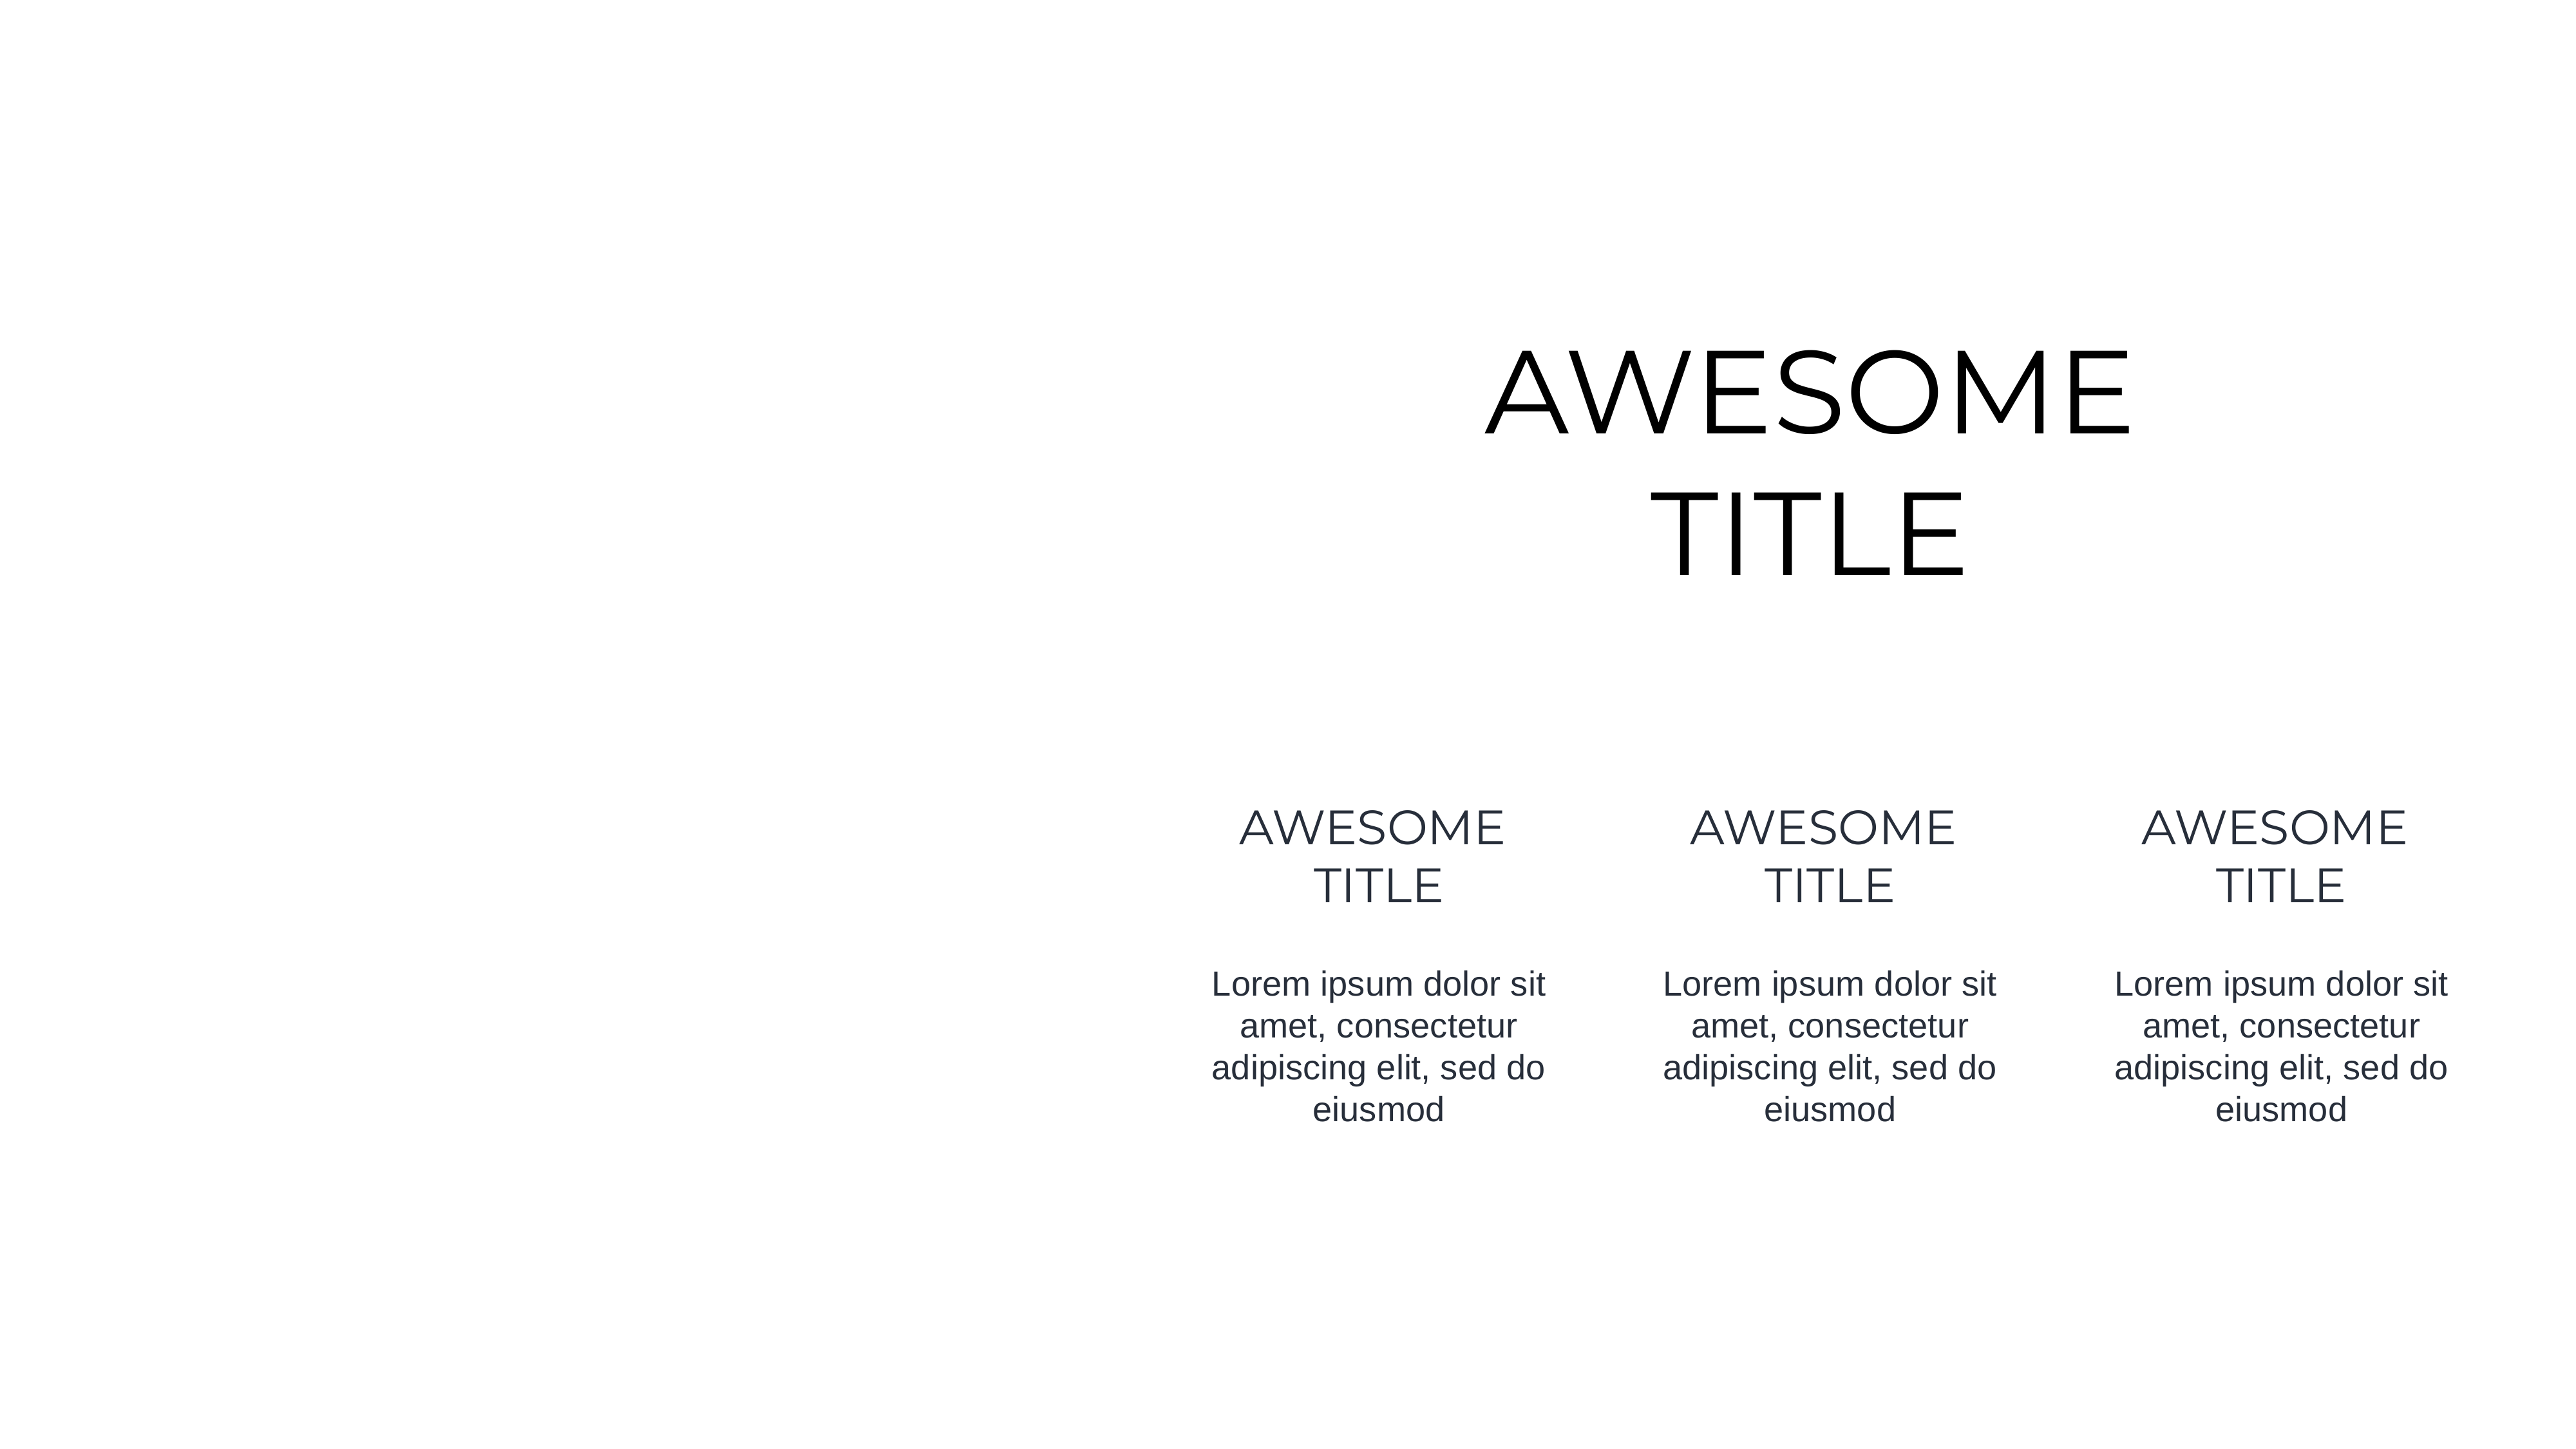

AWESOME
TITLE

AWESOME
TITLE
AWESOME
TITLE
AWESOME
TITLE
Lorem ipsum dolor sit amet, consectetur adipiscing elit, sed do eiusmod
Lorem ipsum dolor sit amet, consectetur adipiscing elit, sed do eiusmod
Lorem ipsum dolor sit amet, consectetur adipiscing elit, sed do eiusmod